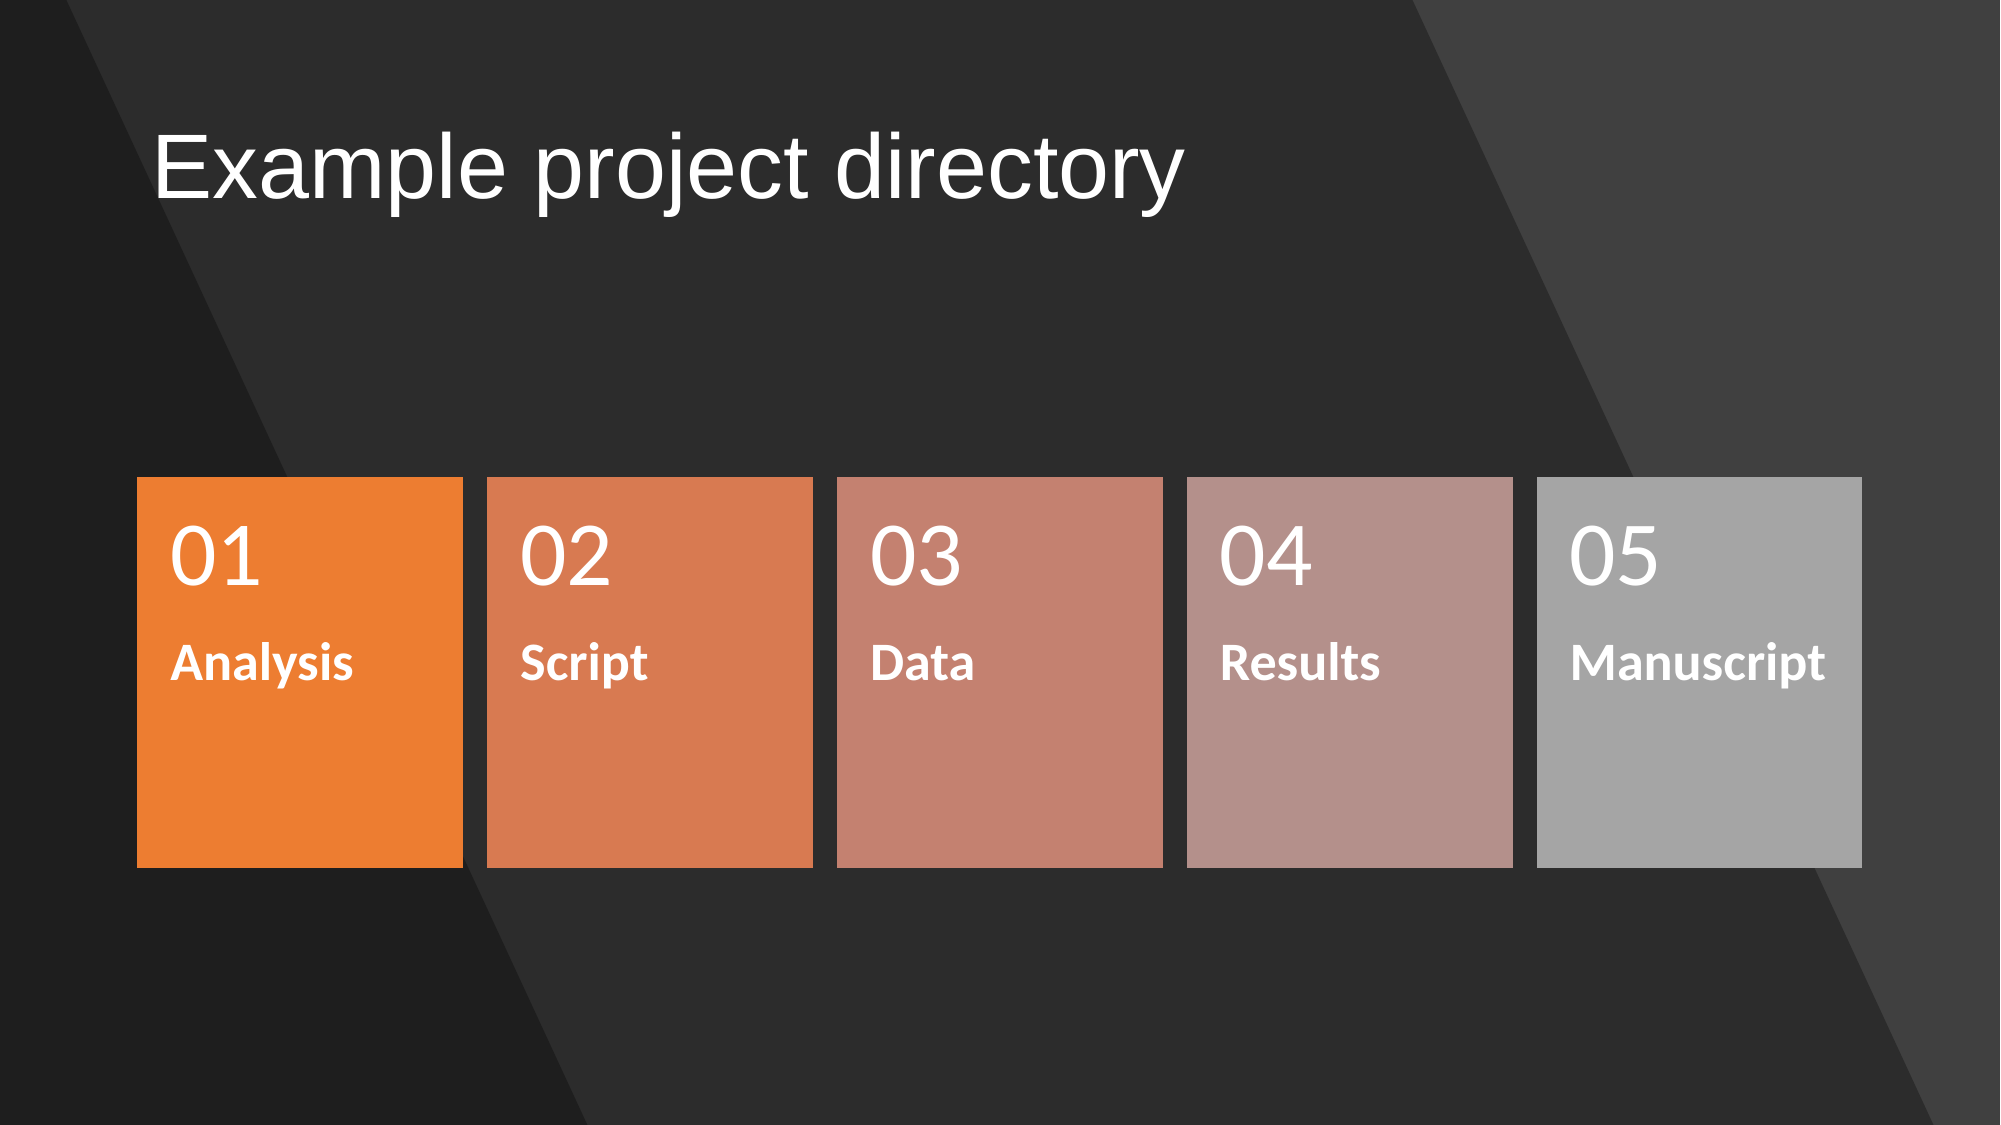

# Example project directory
Analysis
01
Script
02
Data
03
Results
04
Manuscript
05